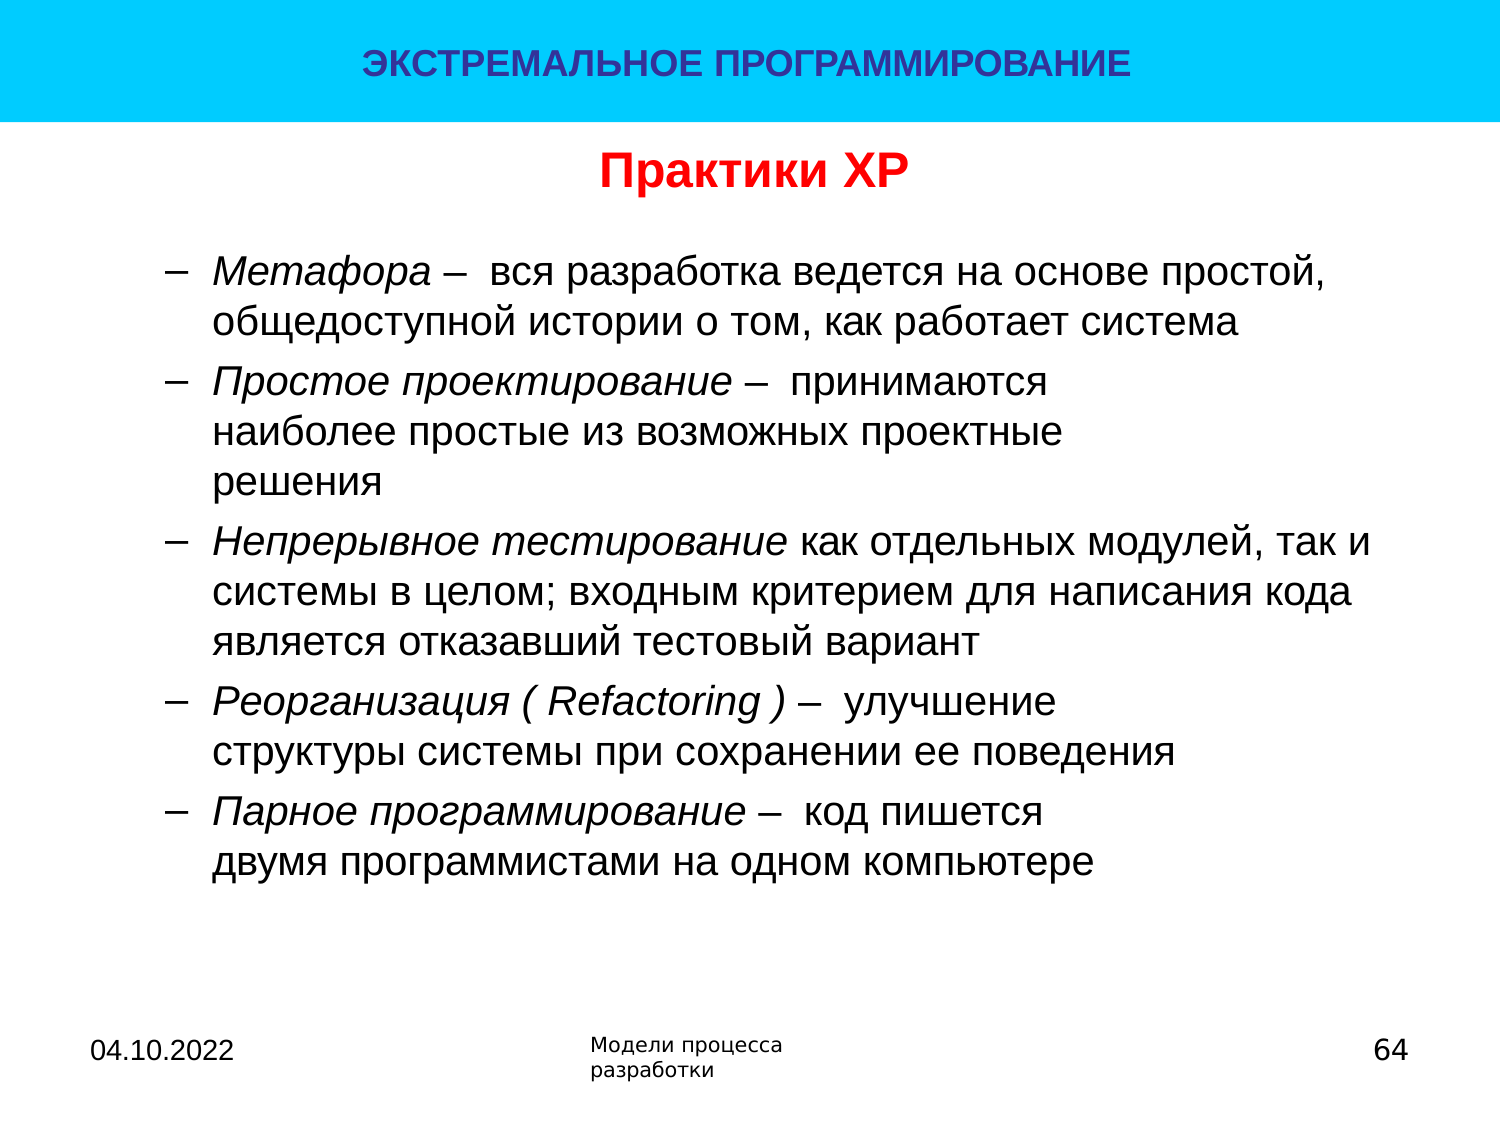

ЭКСТРЕМАЛЬНОЕ ПРОГРАММИРОВАНИЕ
# Практики XP
Метафора – вся разработка ведется на основе простой,
общедоступной истории о том, как работает система
Простое проектирование – принимаются наиболее простые из возможных проектные решения
Непрерывное тестирование как отдельных модулей, так и системы в целом; входным критерием для написания кода является отказавший тестовый вариант
Реорганизация ( Refactoring ) – улучшение структуры системы при сохранении ее поведения
Парное программирование – код пишется двумя программистами на одном компьютере
64
Модели процесса разработки
04.10.2022